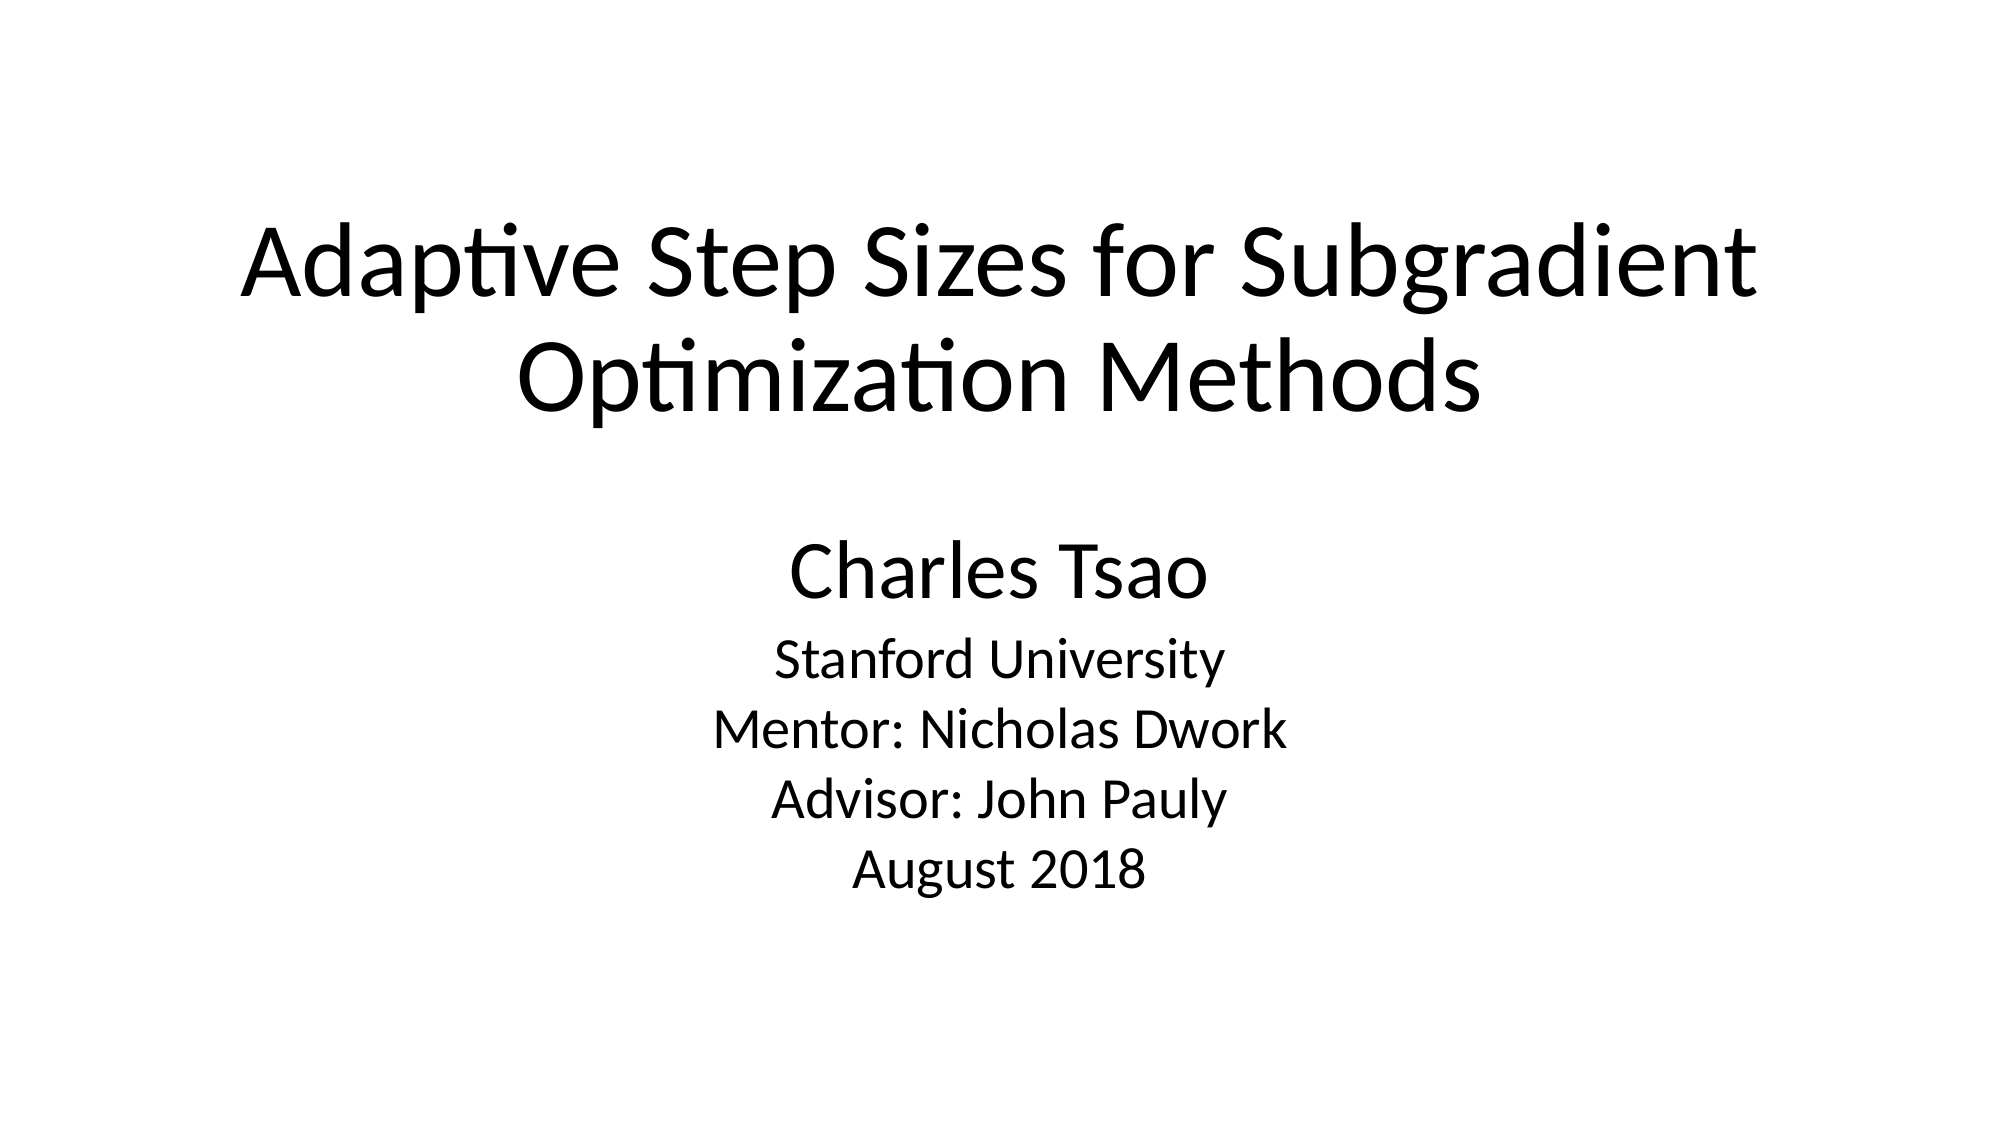

# Adaptive Step Sizes for Subgradient Optimization Methods
Charles Tsao
Stanford University
Mentor: Nicholas Dwork
Advisor: John Pauly
August 2018